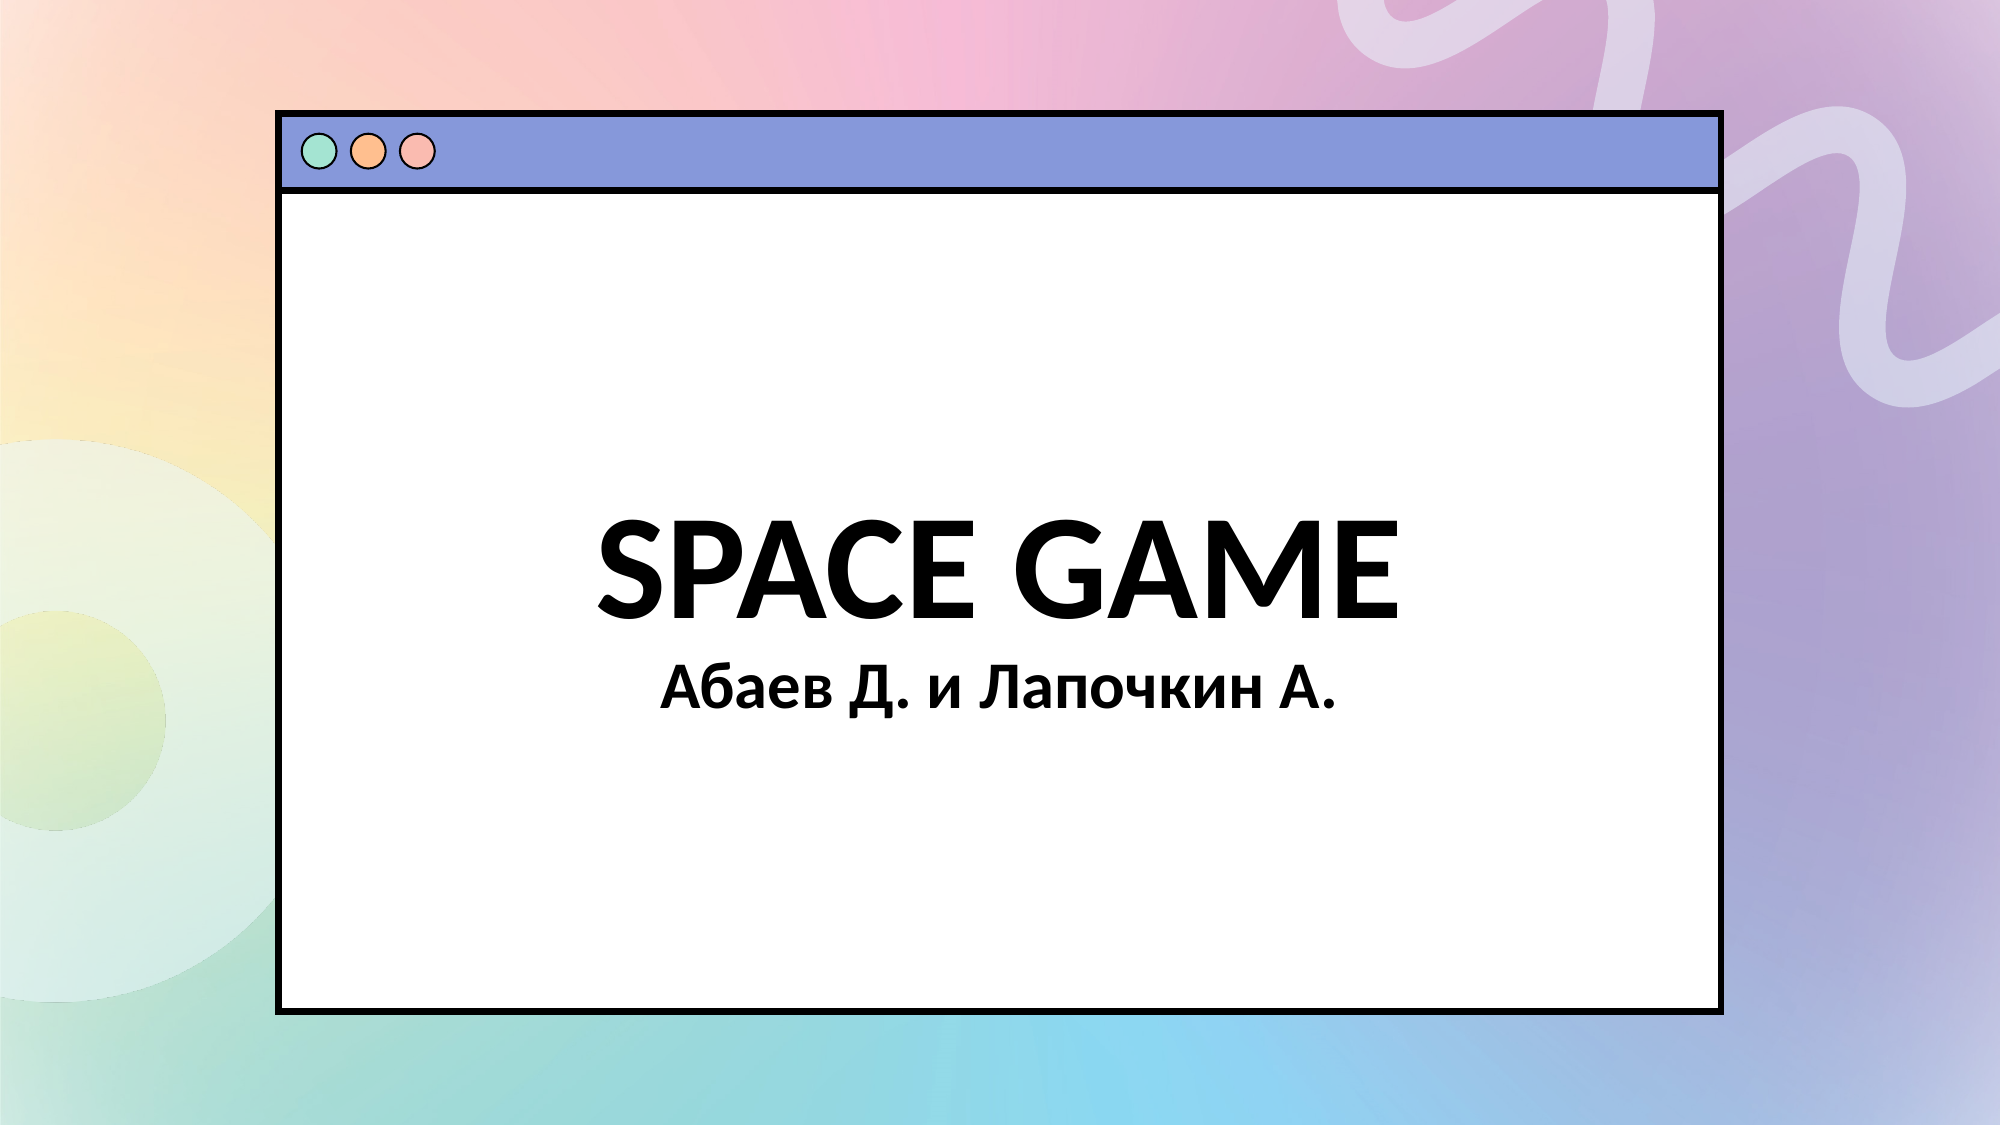

# SPACE GAME Абаев Д. и Лапочкин А.